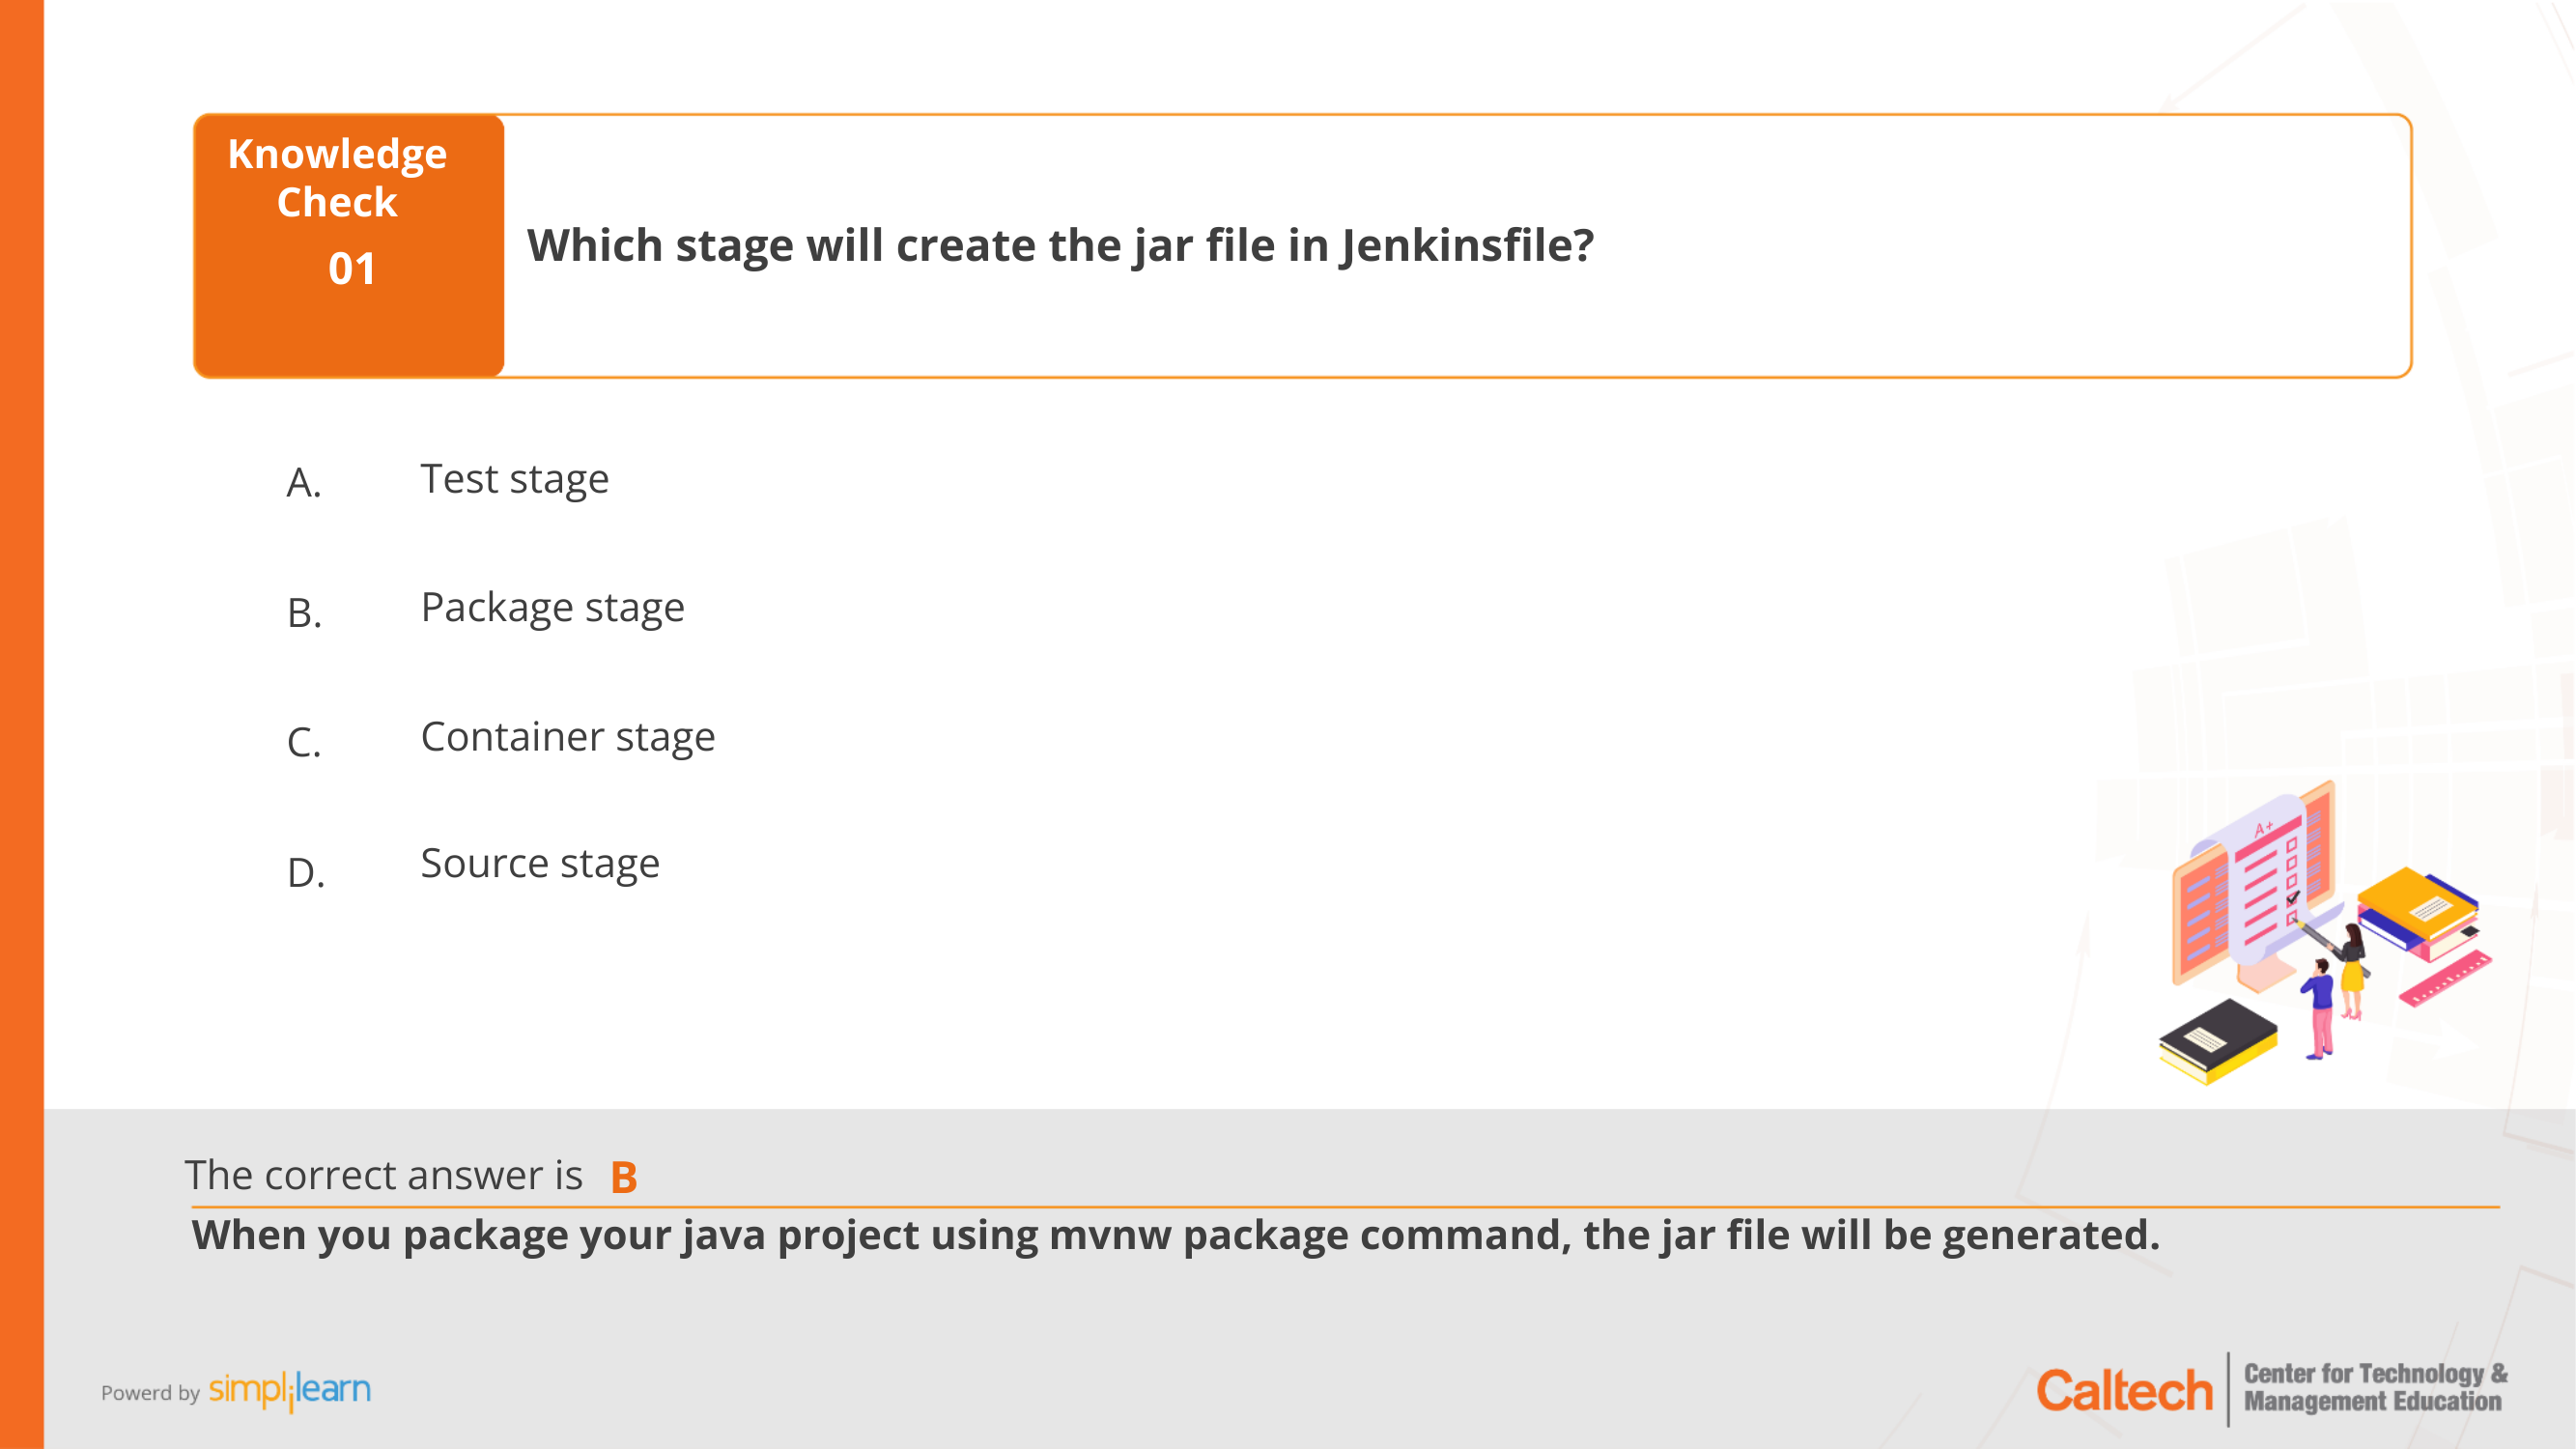

Which stage will create the jar file in Jenkinsfile?
01
Test stage
Package stage
Container stage
Source stage
B
When you package your java project using mvnw package command, the jar file will be generated.